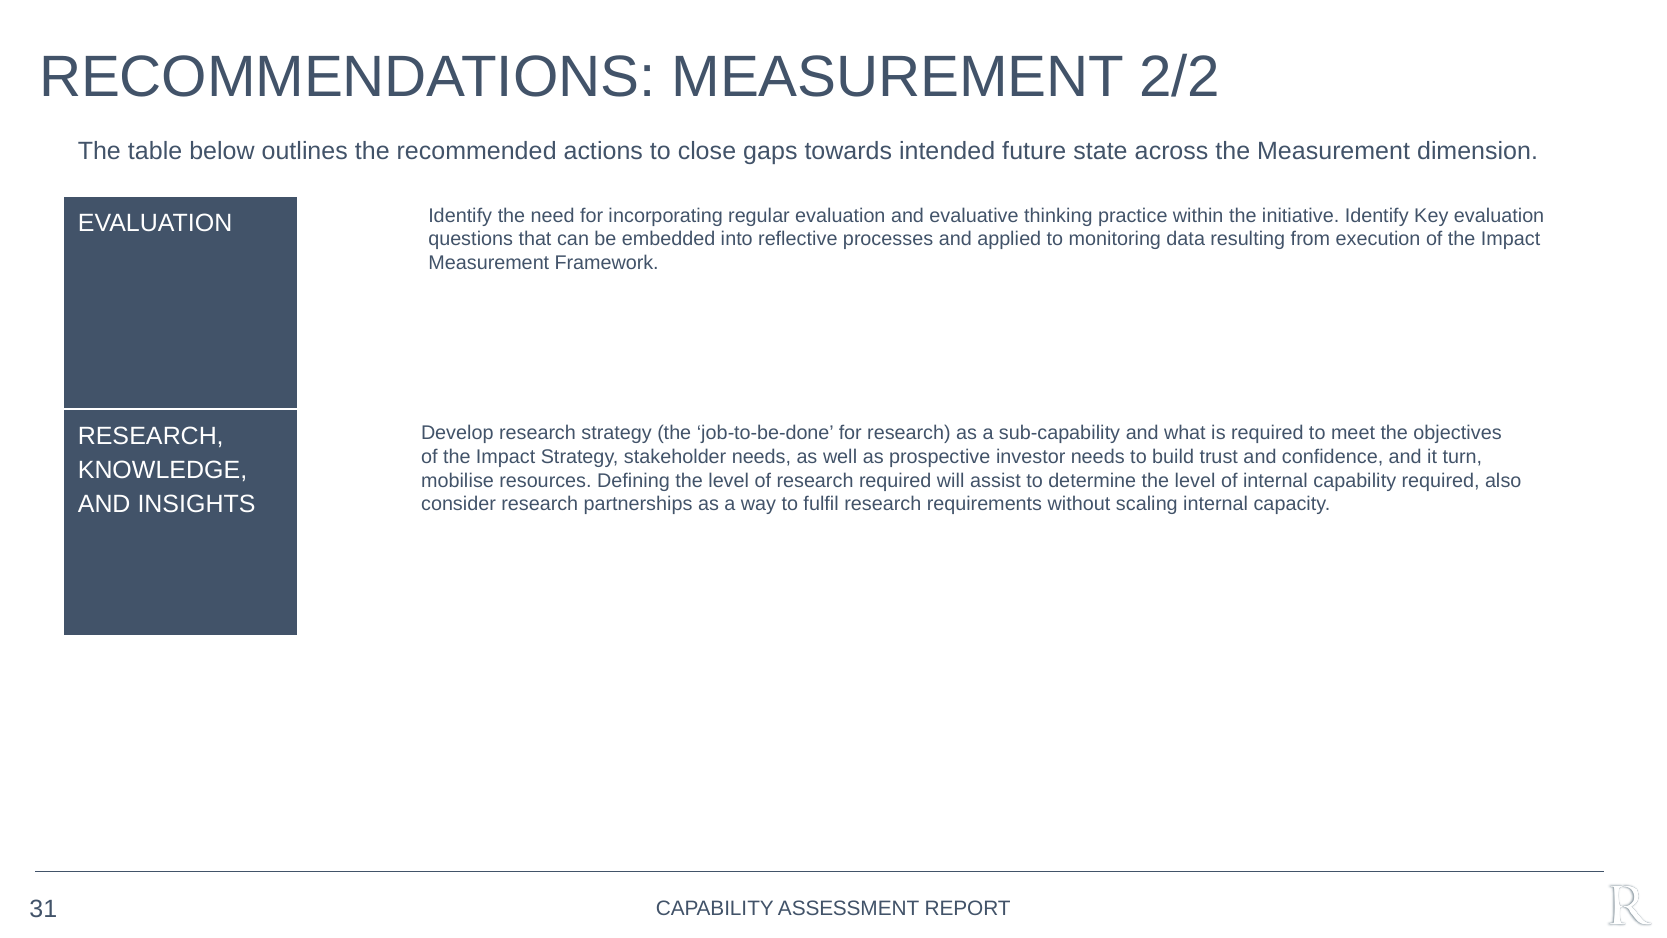

# Recommendations: MEASUREMENT 2/2
The table below outlines the recommended actions to close gaps towards intended future state across the Measurement dimension.
Identify the need for incorporating regular evaluation and evaluative thinking practice within the initiative. Identify Key evaluation
questions that can be embedded into reflective processes and applied to monitoring data resulting from execution of the Impact
Measurement Framework.
| EVALUATION |  |
| --- | --- |
| RESEARCH, KNOWLEDGE, AND INSIGHTS |  |
Develop research strategy (the ‘job-to-be-done’ for research) as a sub-capability and what is required to meet the objectives
of the Impact Strategy, stakeholder needs, as well as prospective investor needs to build trust and confidence, and it turn,
mobilise resources. Defining the level of research required will assist to determine the level of internal capability required, also
consider research partnerships as a way to fulfil research requirements without scaling internal capacity.
31
Capability ASSESSMENT Report